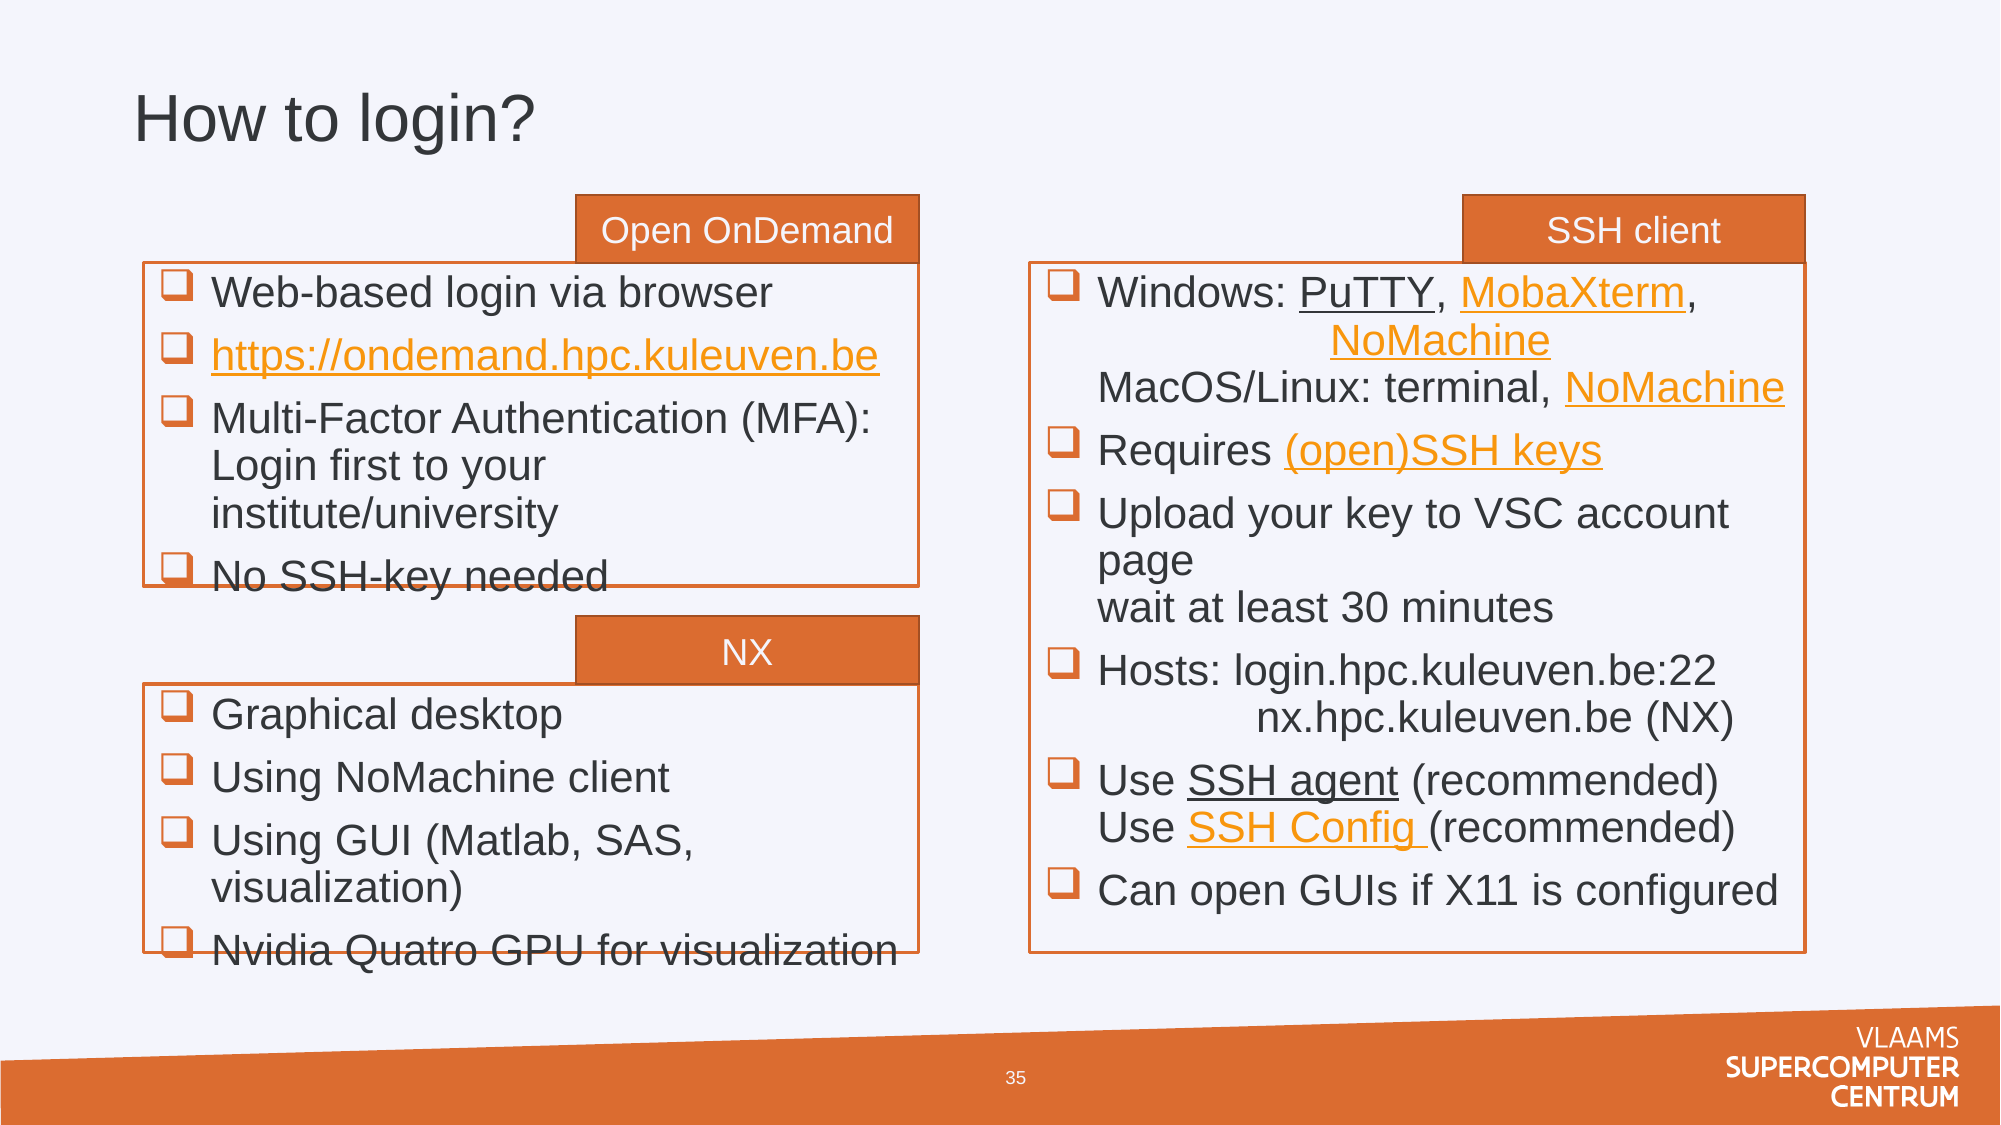

How to login?
Open OnDemand
Web-based login via browser
https://ondemand.hpc.kuleuven.be
Multi-Factor Authentication (MFA):
Login first to your institute/university
No SSH-key needed

SSH client
Windows: PuTTY, MobaXterm,
                   NoMachine
MacOS/Linux: terminal, NoMachine
Requires (open)SSH keys
Upload your key to VSC account page
wait at least 30 minutes
Hosts: login.hpc.kuleuven.be:22
             nx.hpc.kuleuven.be (NX)
Use SSH agent (recommended)
Use SSH Config (recommended)
Can open GUIs if X11 is configured
NX
Graphical desktop
Using NoMachine client
Using GUI (Matlab, SAS, visualization)
Nvidia Quatro GPU for visualization

35